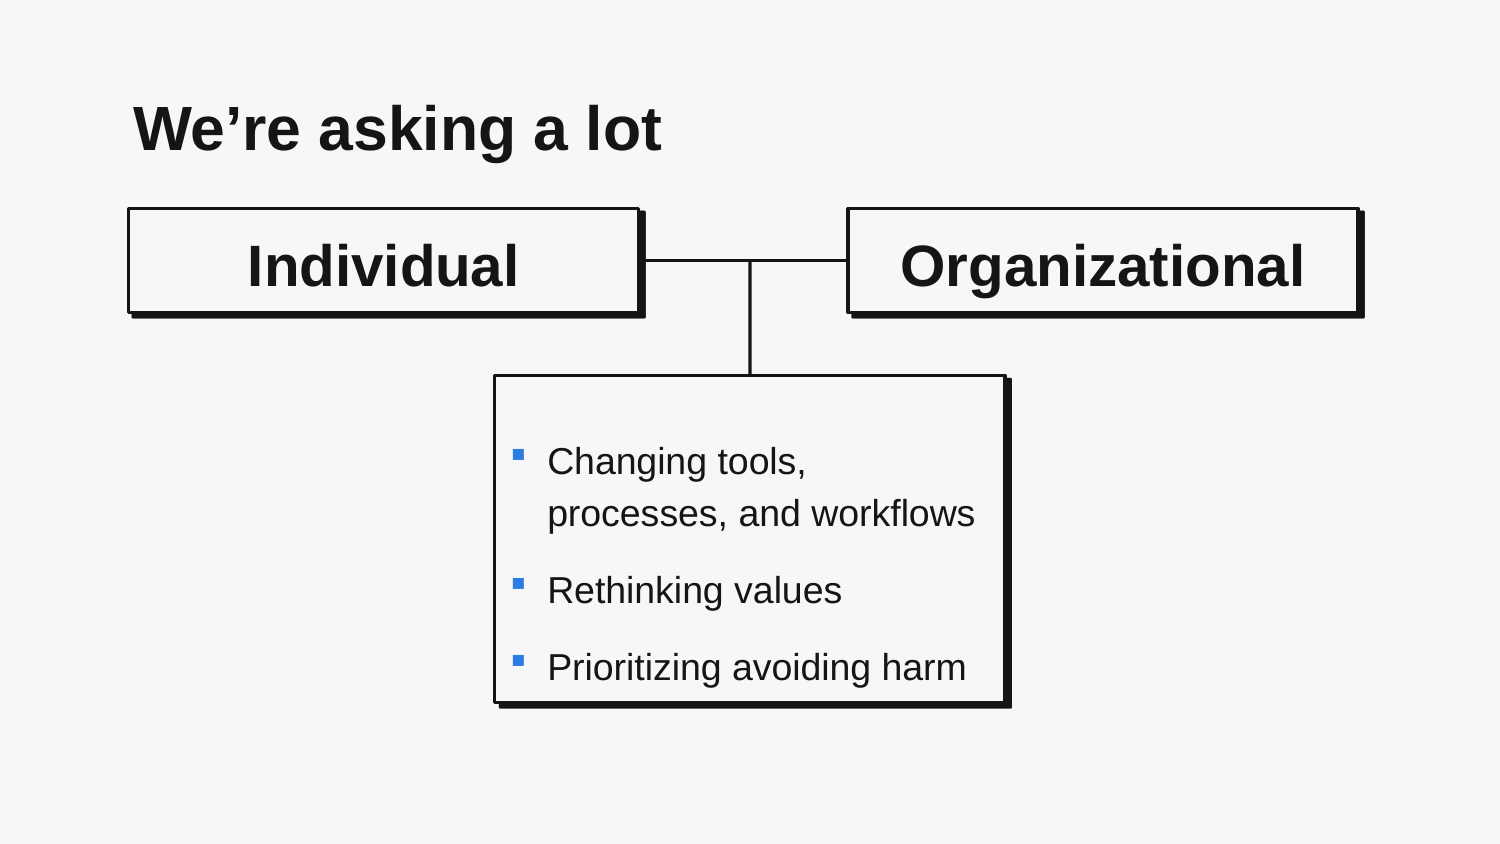

# We’re asking a lot
Individual
Organizational
Changing tools, processes, and workflows
Rethinking values
Prioritizing avoiding harm